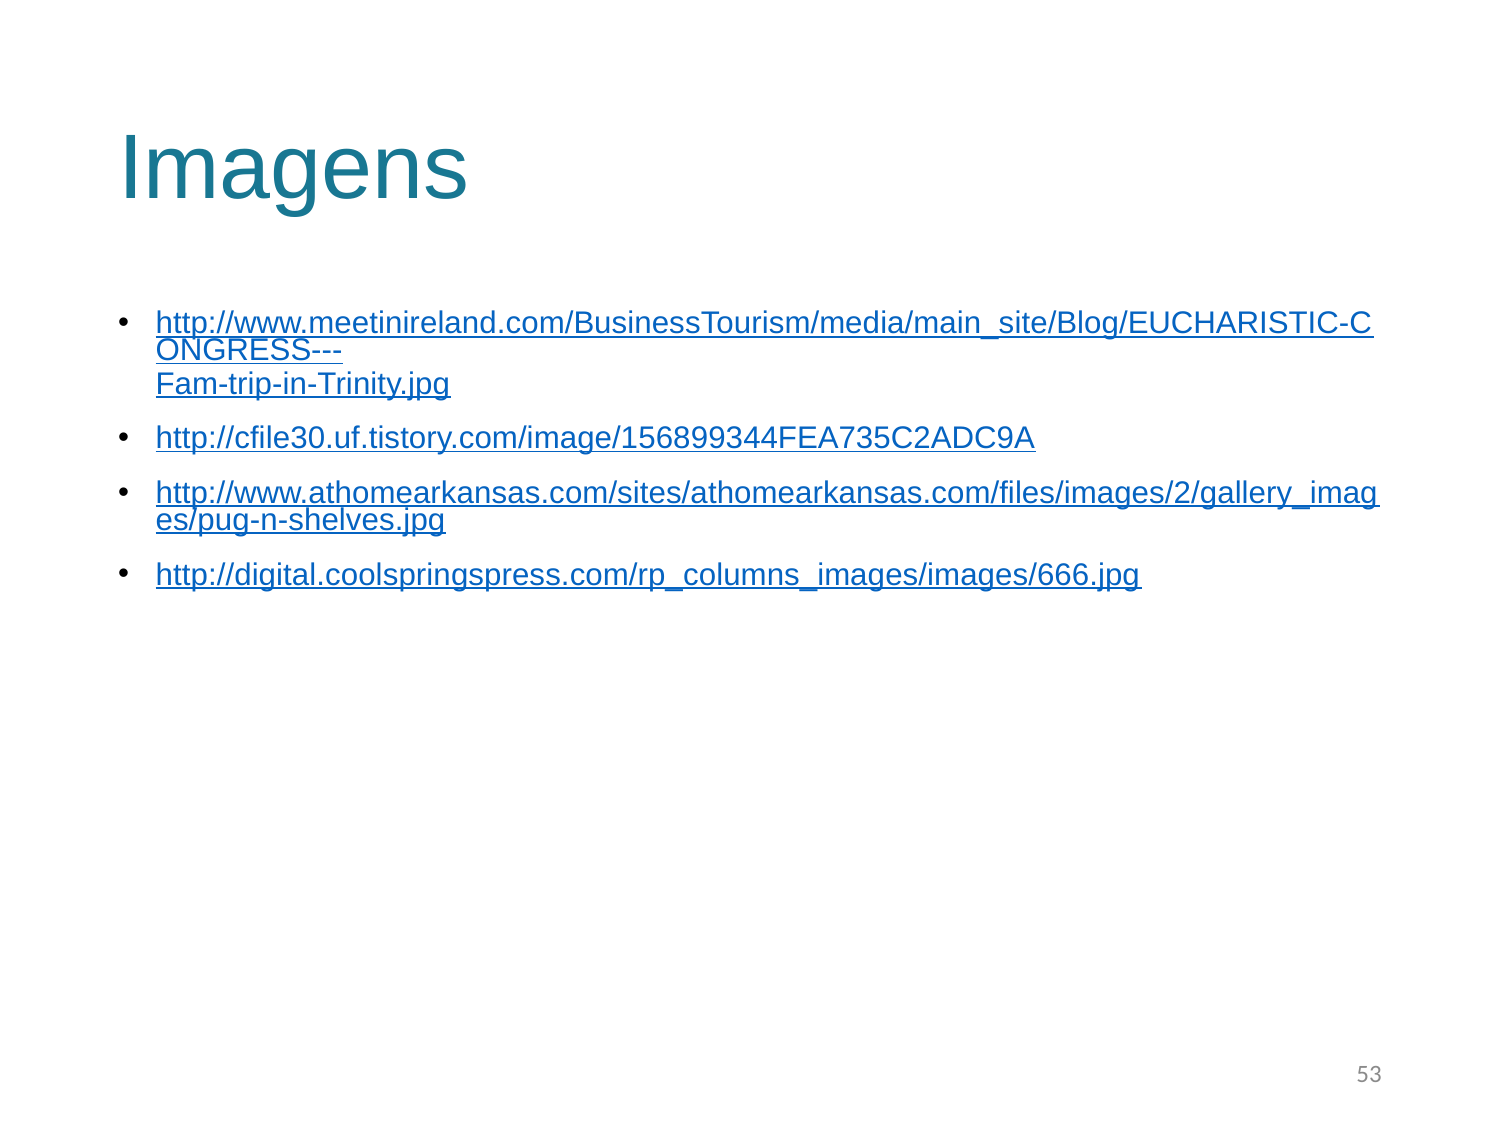

# Imagens
http://www.meetinireland.com/BusinessTourism/media/main_site/Blog/EUCHARISTIC-CONGRESS---Fam-trip-in-Trinity.jpg
http://cfile30.uf.tistory.com/image/156899344FEA735C2ADC9A
http://www.athomearkansas.com/sites/athomearkansas.com/files/images/2/gallery_images/pug-n-shelves.jpg
http://digital.coolspringspress.com/rp_columns_images/images/666.jpg

53